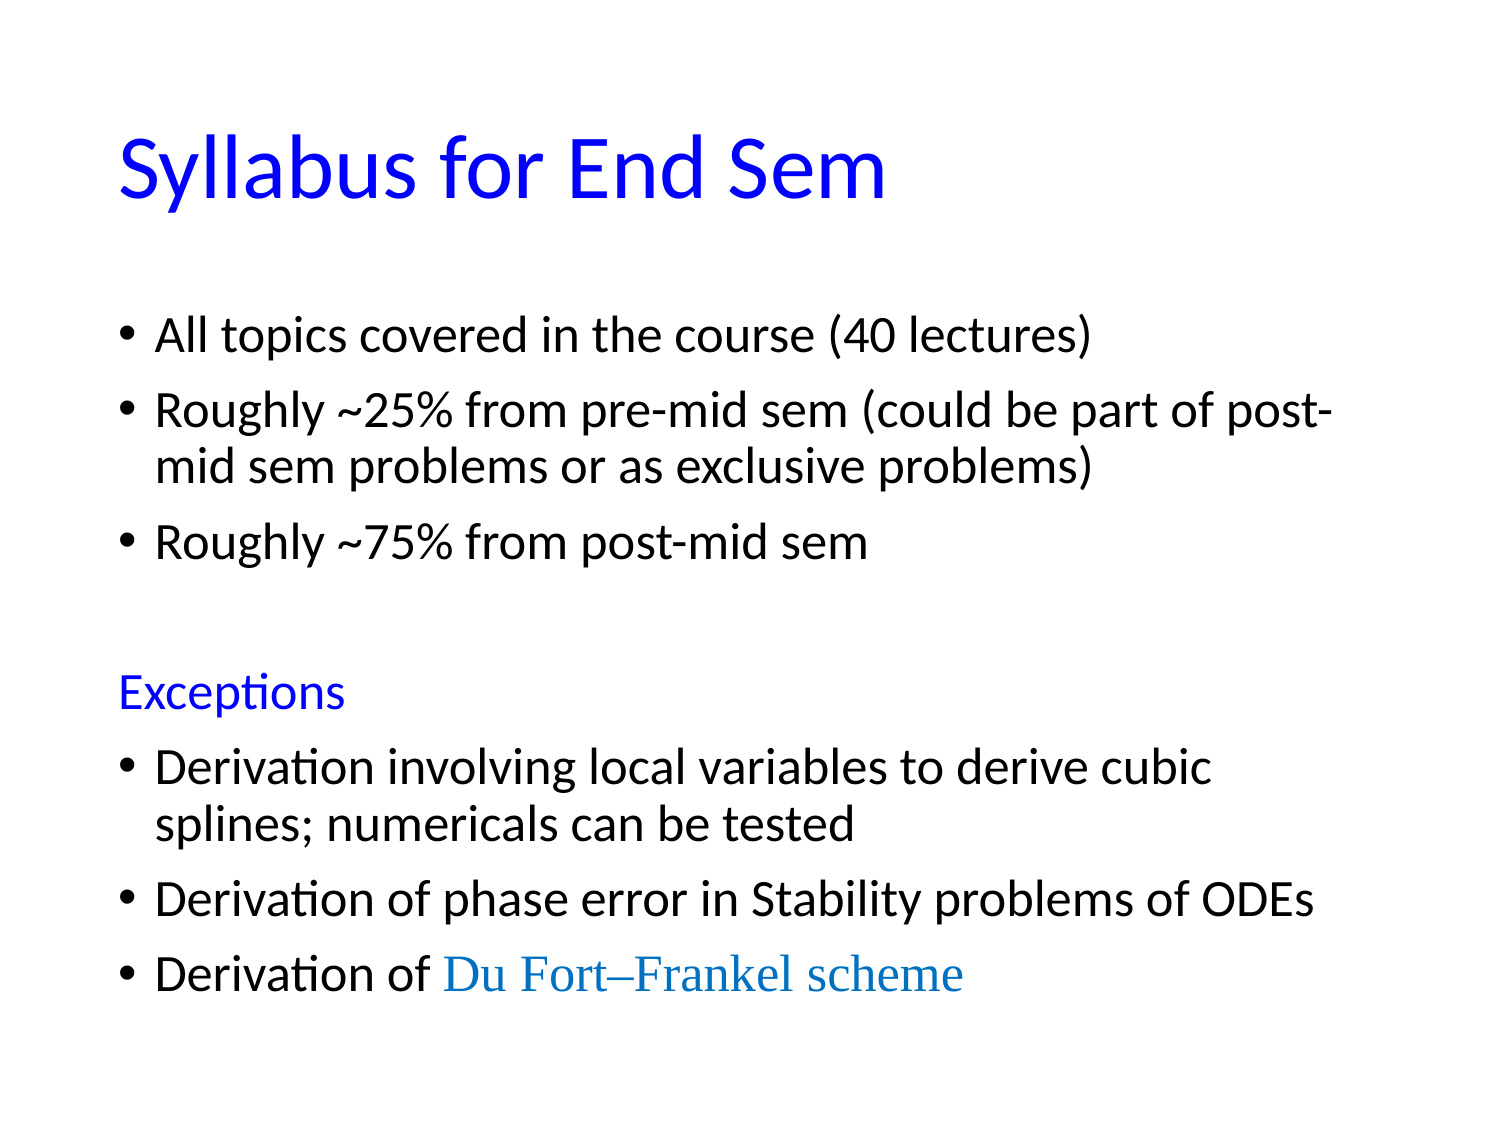

# Syllabus for End Sem
All topics covered in the course (40 lectures)
Roughly ~25% from pre-mid sem (could be part of post-mid sem problems or as exclusive problems)
Roughly ~75% from post-mid sem

Exceptions
Derivation involving local variables to derive cubic splines; numericals can be tested
Derivation of phase error in Stability problems of ODEs
Derivation of Du Fort–Frankel scheme